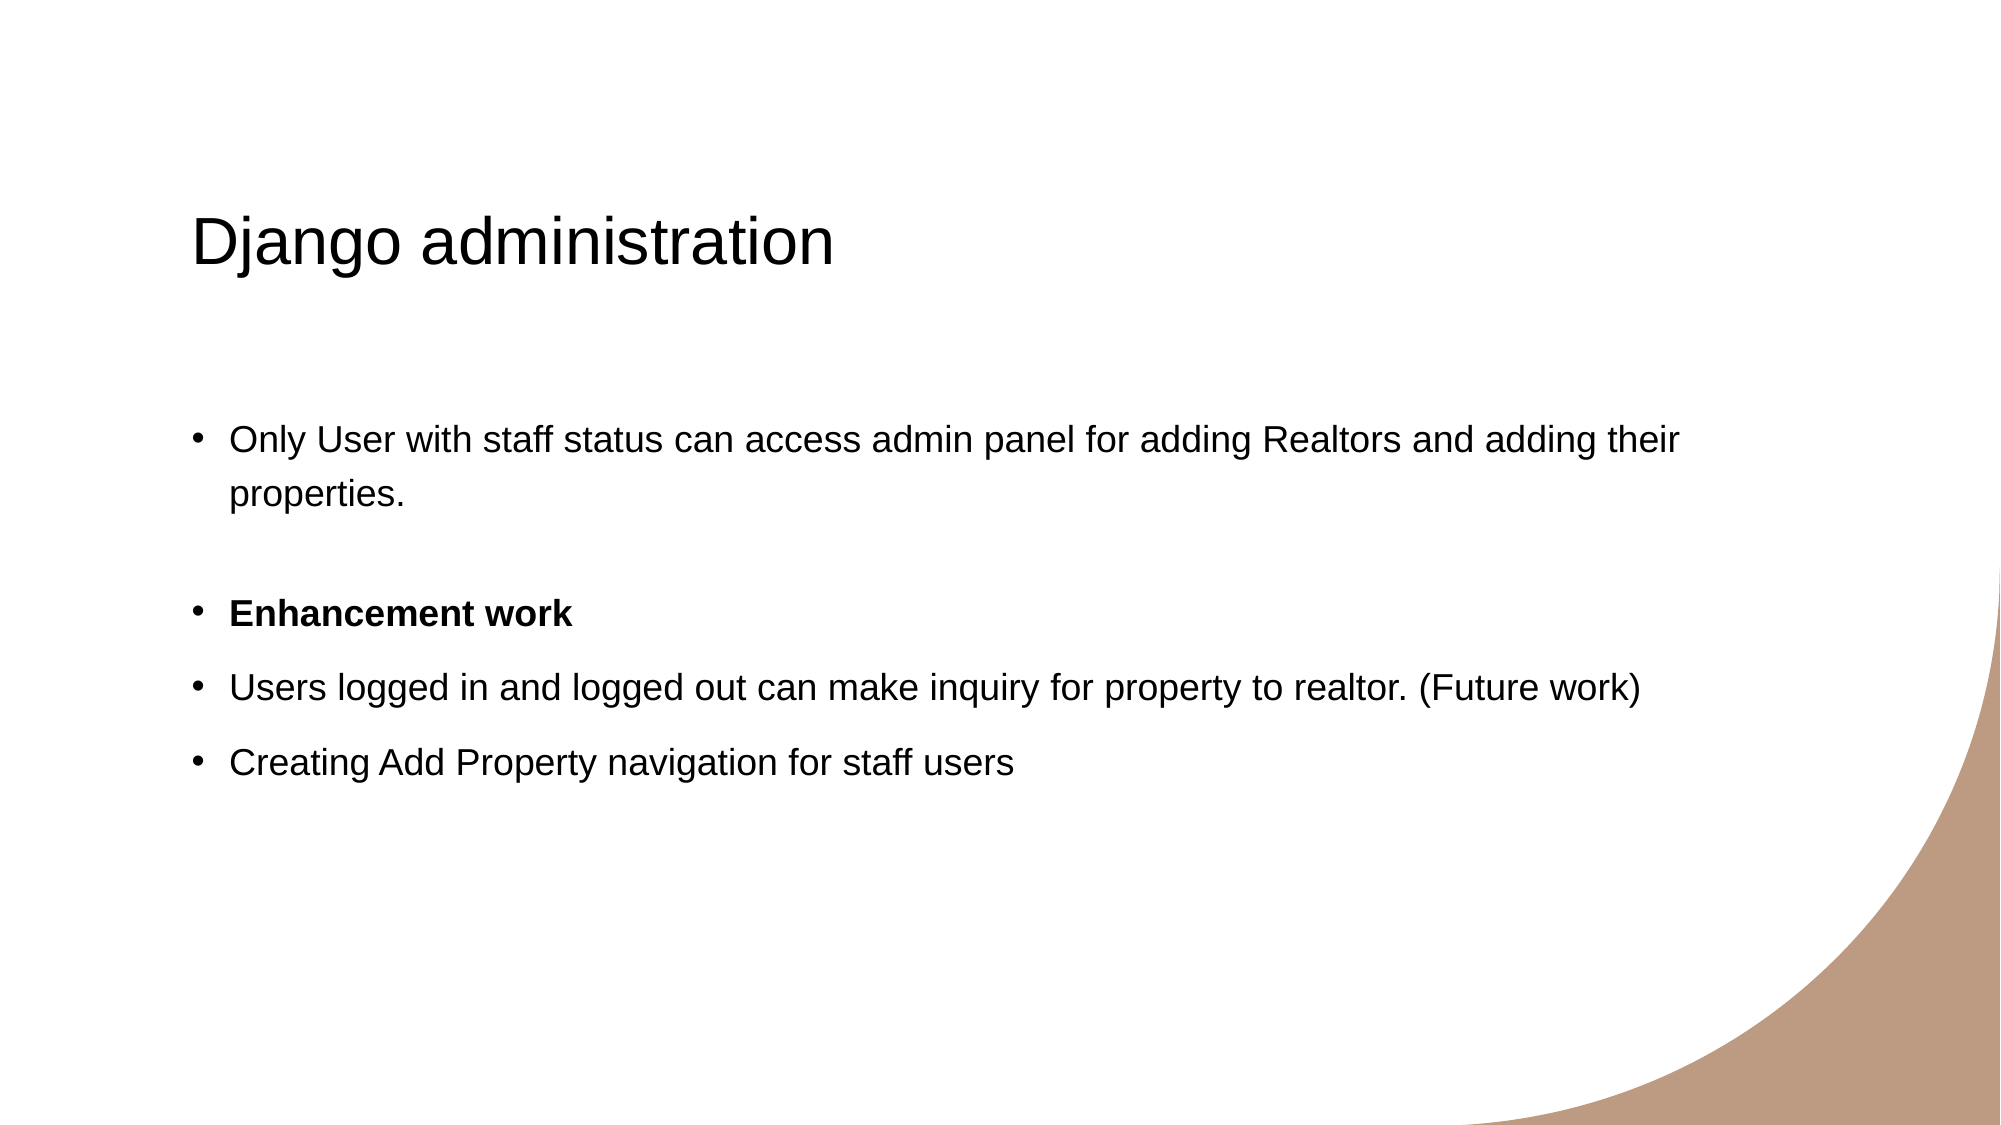

# Django administration
Only User with staff status can access admin panel for adding Realtors and adding their properties.
Enhancement work
Users logged in and logged out can make inquiry for property to realtor. (Future work)
Creating Add Property navigation for staff users